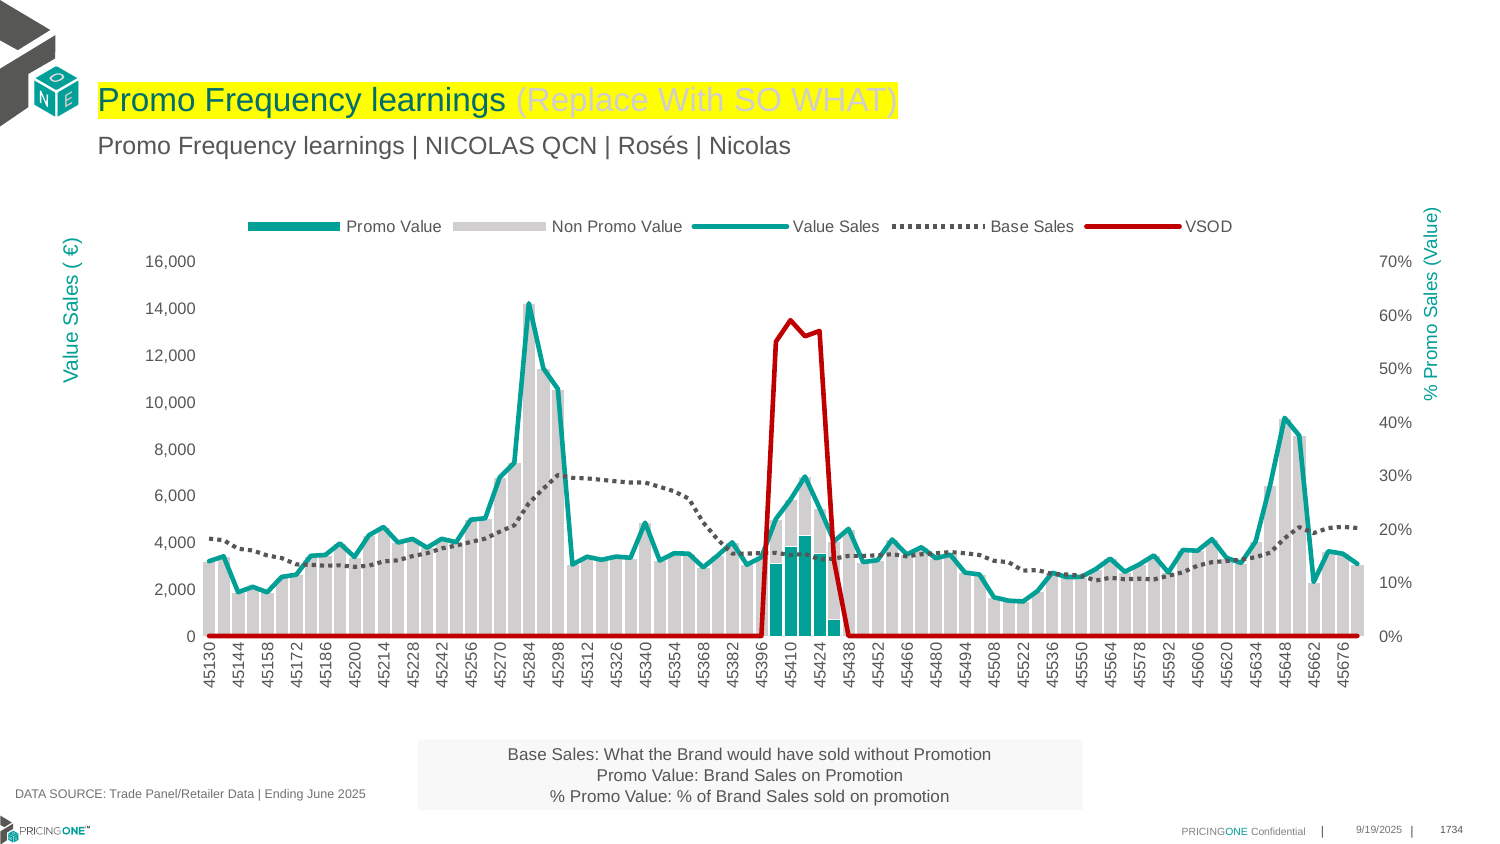

# Promo Frequency learnings (Replace With SO WHAT)
Promo Frequency learnings | NICOLAS QCN | Rosés | Nicolas

### Chart

| Category | Promo Value | Non Promo Value | Value Sales | Base Sales | VSOD |
|---|---|---|---|---|---|
| 45130.0 | 0.0 | 3192.0 | 3192.0 | 4157.0 | 0.0 |
| 45137.0 | 0.0 | 3399.0 | 3399.0 | 4086.0 | 0.0 |
| 45144.0 | 0.0 | 1867.0 | 1867.0 | 3725.0 | 0.0 |
| 45151.0 | 0.0 | 2097.0 | 2097.0 | 3648.0 | 0.0 |
| 45158.0 | 0.0 | 1865.0 | 1865.0 | 3439.0 | 0.0 |
| 45165.0 | 0.0 | 2520.0 | 2520.0 | 3322.0 | 0.0 |
| 45172.0 | 0.0 | 2616.0 | 2616.0 | 3056.0 | 0.0 |
| 45179.0 | 0.0 | 3420.0 | 3420.0 | 3038.0 | 0.0 |
| 45186.0 | 0.0 | 3460.0 | 3460.0 | 2998.0 | 0.0 |
| 45193.0 | 0.0 | 3952.0 | 3952.0 | 3015.0 | 0.0 |
| 45200.0 | 0.0 | 3373.0 | 3373.0 | 2949.0 | 0.0 |
| 45207.0 | 0.0 | 4302.0 | 4302.0 | 3002.0 | 0.0 |
| 45214.0 | 0.0 | 4655.0 | 4655.0 | 3181.0 | 0.0 |
| 45221.0 | 0.0 | 3988.0 | 3988.0 | 3229.0 | 0.0 |
| 45228.0 | 0.0 | 4146.0 | 4146.0 | 3412.0 | 0.0 |
| 45235.0 | 0.0 | 3768.0 | 3768.0 | 3532.0 | 0.0 |
| 45242.0 | 0.0 | 4147.0 | 4147.0 | 3739.0 | 0.0 |
| 45249.0 | 0.0 | 4005.0 | 4005.0 | 3858.0 | 0.0 |
| 45256.0 | 0.0 | 4965.0 | 4965.0 | 4014.0 | 0.0 |
| 45263.0 | 0.0 | 5025.0 | 5025.0 | 4156.0 | 0.0 |
| 45270.0 | 0.0 | 6779.0 | 6779.0 | 4452.0 | 0.0 |
| 45277.0 | 0.0 | 7399.0 | 7399.0 | 4724.0 | 0.0 |
| 45284.0 | 0.0 | 14213.0 | 14213.0 | 5667.0 | 0.0 |
| 45291.0 | 0.0 | 11429.0 | 11429.0 | 6289.0 | 0.0 |
| 45298.0 | 0.0 | 10545.0 | 10545.0 | 6874.0 | 0.0 |
| 45305.0 | 0.0 | 3051.0 | 3051.0 | 6755.0 | 0.0 |
| 45312.0 | 0.0 | 3383.0 | 3383.0 | 6731.0 | 0.0 |
| 45319.0 | 0.0 | 3251.0 | 3251.0 | 6672.0 | 0.0 |
| 45326.0 | 0.0 | 3388.0 | 3388.0 | 6603.0 | 0.0 |
| 45333.0 | 0.0 | 3338.0 | 3338.0 | 6554.0 | 0.0 |
| 45340.0 | 0.0 | 4839.0 | 4839.0 | 6554.0 | 0.0 |
| 45347.0 | 0.0 | 3221.0 | 3221.0 | 6370.0 | 0.0 |
| 45354.0 | 0.0 | 3531.0 | 3531.0 | 6179.0 | 0.0 |
| 45361.0 | 0.0 | 3511.0 | 3511.0 | 5865.0 | 0.0 |
| 45368.0 | 0.0 | 2933.0 | 2933.0 | 4845.0 | 0.0 |
| 45375.0 | 0.0 | 3439.0 | 3439.0 | 4109.0 | 0.0 |
| 45382.0 | 0.0 | 3997.0 | 3997.0 | 3518.0 | 0.0 |
| 45389.0 | 0.0 | 3042.0 | 3042.0 | 3518.0 | 0.0 |
| 45396.0 | 0.0 | 3361.0 | 3361.0 | 3534.0 | 0.0 |
| 45403.0 | 3117.0 | 1881.0 | 4998.0 | 3549.0 | 0.55 |
| 45410.0 | 3819.0 | 2003.0 | 5822.0 | 3458.0 | 0.59 |
| 45417.0 | 4310.0 | 2502.0 | 6812.0 | 3499.0 | 0.56 |
| 45424.0 | 3518.0 | 1951.0 | 5469.0 | 3262.0 | 0.57 |
| 45431.0 | 696.0 | 3345.0 | 4041.0 | 3303.0 | 0.14 |
| 45438.0 | 0.0 | 4575.0 | 4575.0 | 3418.0 | 0.0 |
| 45445.0 | 0.0 | 3155.0 | 3155.0 | 3418.0 | 0.0 |
| 45452.0 | 0.0 | 3237.0 | 3237.0 | 3442.0 | 0.0 |
| 45459.0 | 0.0 | 4118.0 | 4118.0 | 3491.0 | 0.0 |
| 45466.0 | 0.0 | 3480.0 | 3480.0 | 3398.0 | 0.0 |
| 45473.0 | 0.0 | 3790.0 | 3790.0 | 3488.0 | 0.0 |
| 45480.0 | 0.0 | 3320.0 | 3320.0 | 3530.0 | 0.0 |
| 45487.0 | 0.0 | 3469.0 | 3469.0 | 3581.0 | 0.0 |
| 45494.0 | 0.0 | 2707.0 | 2707.0 | 3531.0 | 0.0 |
| 45501.0 | 0.0 | 2625.0 | 2625.0 | 3458.0 | 0.0 |
| 45508.0 | 0.0 | 1650.0 | 1650.0 | 3210.0 | 0.0 |
| 45515.0 | 0.0 | 1507.0 | 1507.0 | 3152.0 | 0.0 |
| 45522.0 | 0.0 | 1472.0 | 1472.0 | 2789.0 | 0.0 |
| 45529.0 | 0.0 | 1919.0 | 1919.0 | 2813.0 | 0.0 |
| 45536.0 | 0.0 | 2699.0 | 2699.0 | 2641.0 | 0.0 |
| 45543.0 | 0.0 | 2517.0 | 2517.0 | 2625.0 | 0.0 |
| 45550.0 | 0.0 | 2520.0 | 2520.0 | 2577.0 | 0.0 |
| 45557.0 | 0.0 | 2851.0 | 2851.0 | 2362.0 | 0.0 |
| 45564.0 | 0.0 | 3302.0 | 3302.0 | 2486.0 | 0.0 |
| 45571.0 | 0.0 | 2738.0 | 2738.0 | 2420.0 | 0.0 |
| 45578.0 | 0.0 | 3052.0 | 3052.0 | 2444.0 | 0.0 |
| 45585.0 | 0.0 | 3439.0 | 3439.0 | 2412.0 | 0.0 |
| 45592.0 | 0.0 | 2711.0 | 2711.0 | 2571.0 | 0.0 |
| 45599.0 | 0.0 | 3674.0 | 3674.0 | 2717.0 | 0.0 |
| 45606.0 | 0.0 | 3637.0 | 3637.0 | 2999.0 | 0.0 |
| 45613.0 | 0.0 | 4132.0 | 4132.0 | 3149.0 | 0.0 |
| 45620.0 | 0.0 | 3336.0 | 3336.0 | 3198.0 | 0.0 |
| 45627.0 | 0.0 | 3119.0 | 3119.0 | 3264.0 | 0.0 |
| 45634.0 | 0.0 | 4026.0 | 4026.0 | 3364.0 | 0.0 |
| 45641.0 | 0.0 | 6447.0 | 6447.0 | 3555.0 | 0.0 |
| 45648.0 | 0.0 | 9315.0 | 9315.0 | 4172.0 | 0.0 |
| 45655.0 | 0.0 | 8559.0 | 8559.0 | 4650.0 | 0.0 |
| 45662.0 | 0.0 | 2303.0 | 2303.0 | 4393.0 | 0.0 |
| 45669.0 | 0.0 | 3615.0 | 3615.0 | 4609.0 | 0.0 |
| 45676.0 | 0.0 | 3513.0 | 3513.0 | 4659.0 | 0.0 |
| 45683.0 | 0.0 | 3081.0 | 3081.0 | 4612.0 | 0.0 |
% Promo Sales (Value)
Value Sales ( €)
Base Sales: What the Brand would have sold without Promotion
Promo Value: Brand Sales on Promotion
% Promo Value: % of Brand Sales sold on promotion
DATA SOURCE: Trade Panel/Retailer Data | Ending June 2025

9/19/2025
1734